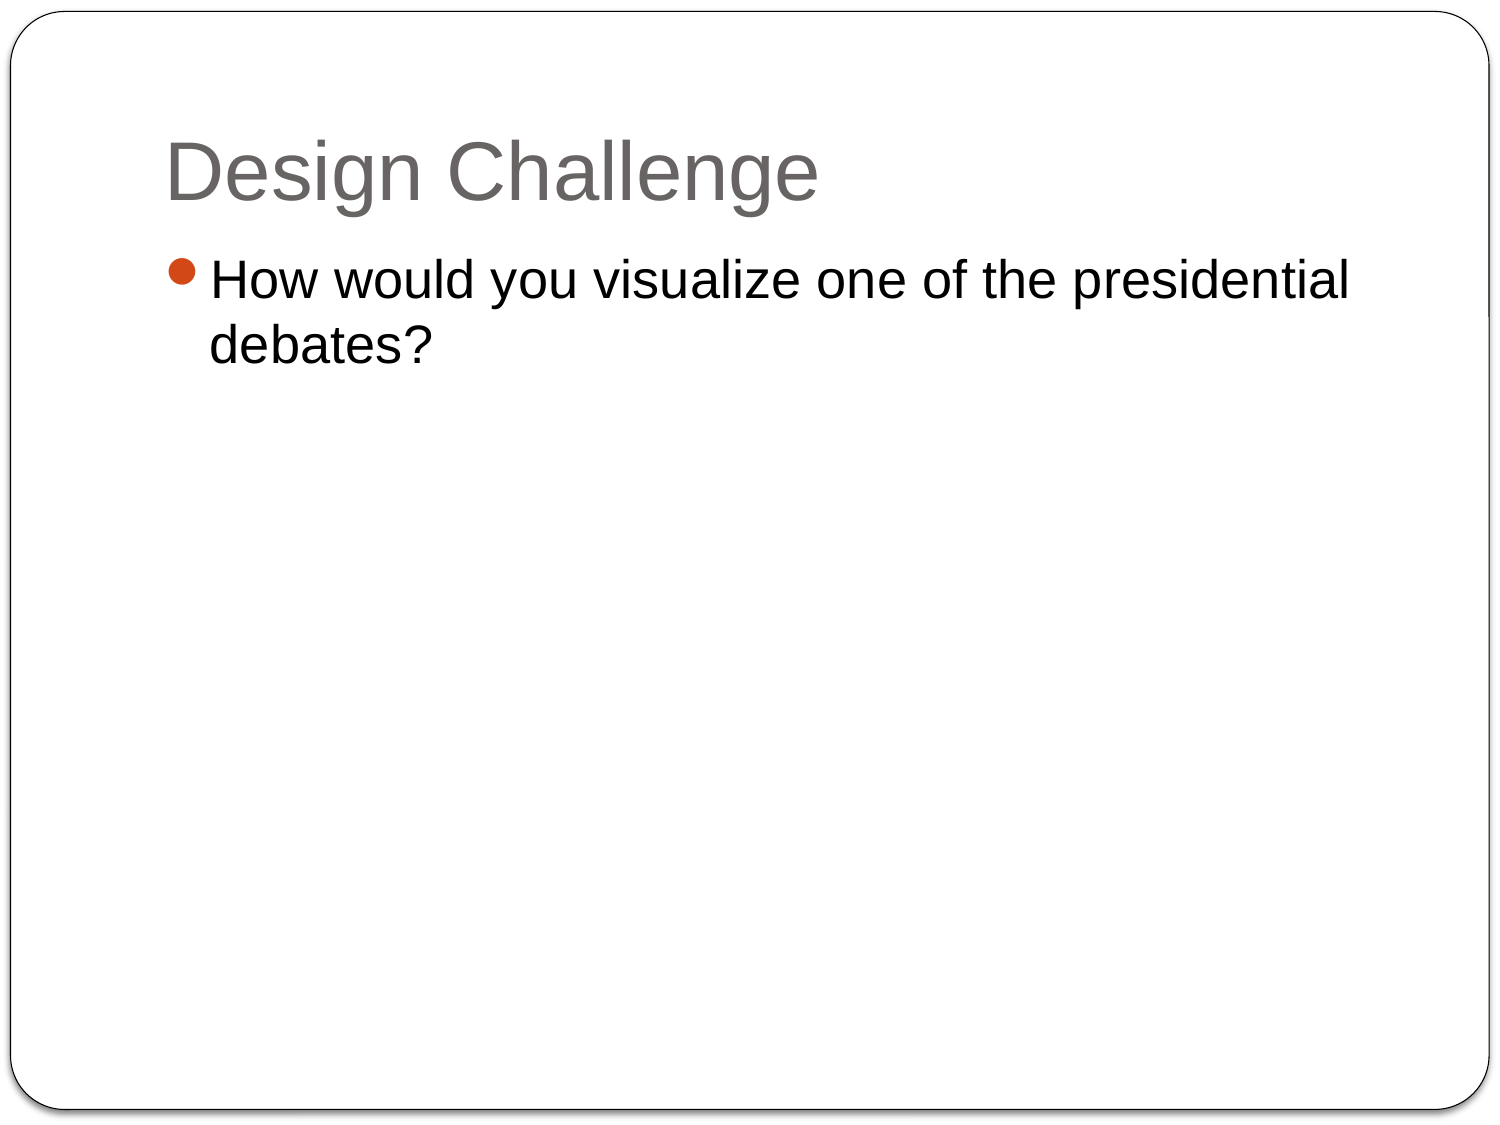

# Design Challenge
How would you visualize one of the presidential debates?